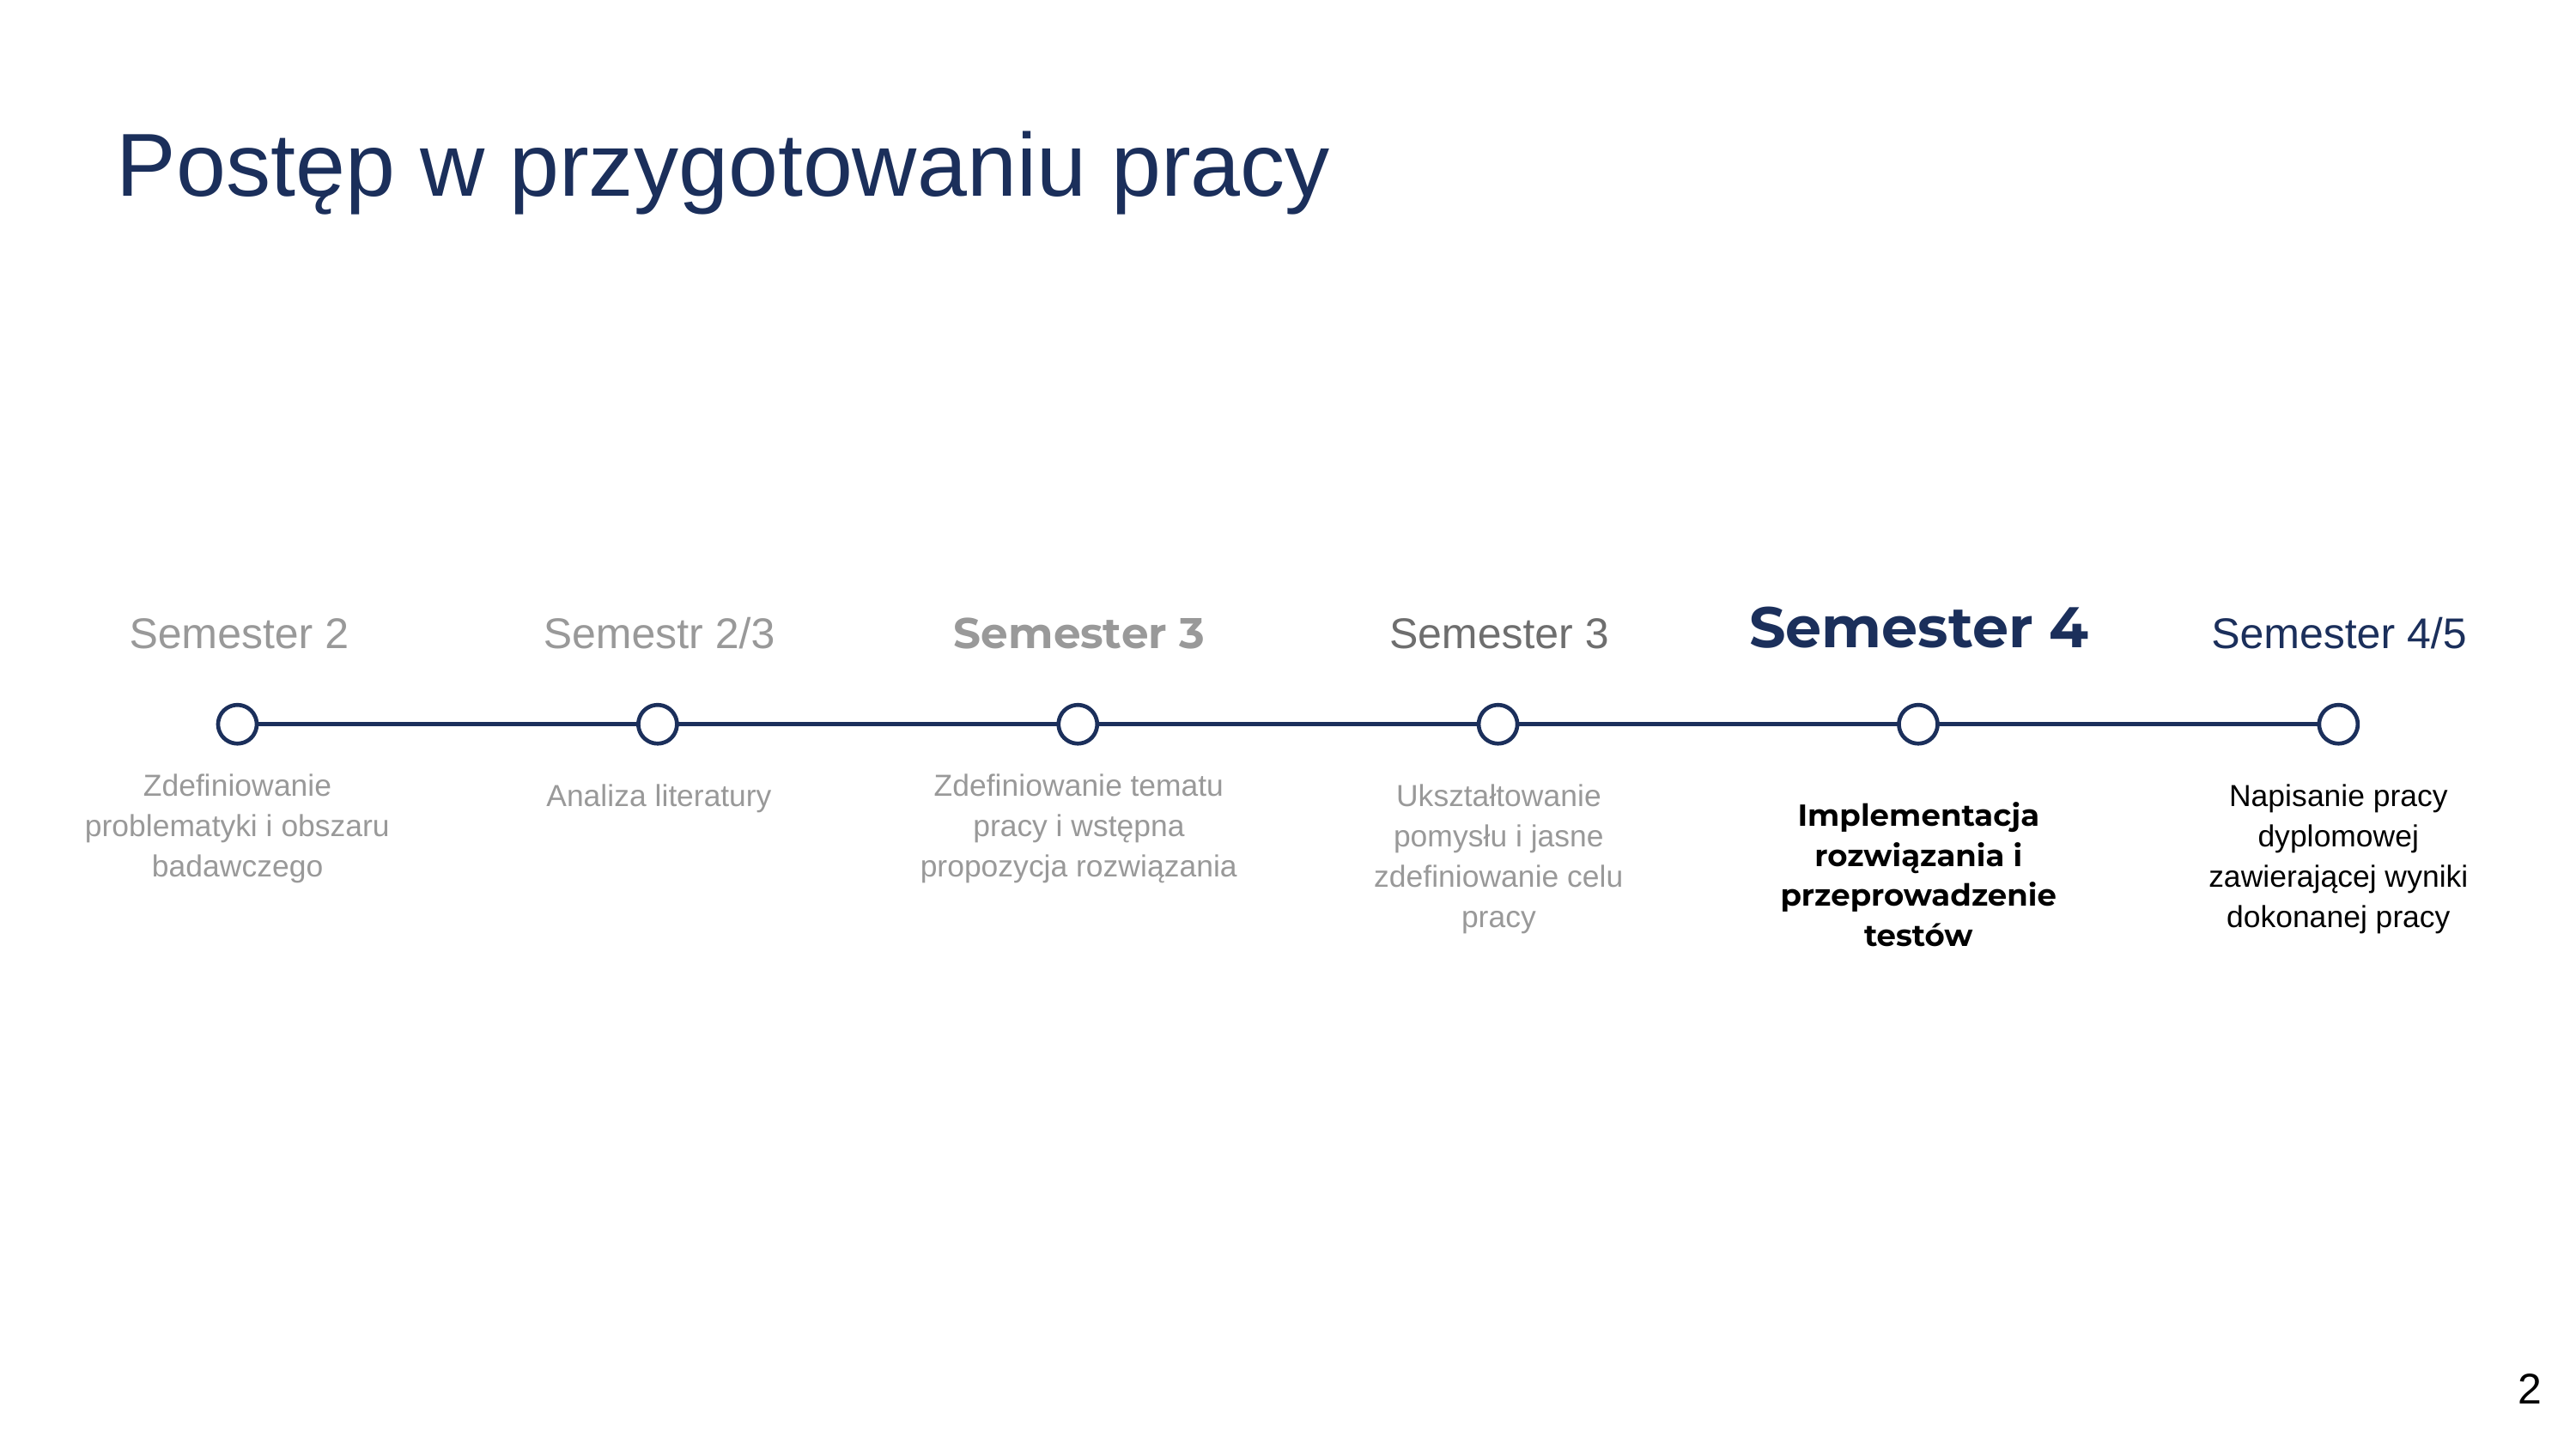

# Postęp w przygotowaniu pracy
Semester 4
Semester 2
Semestr 2/3
Semester 3
Semester 3
Semester 4/5

Zdefiniowanie problematyki i obszaru badawczego
Zdefiniowanie tematu pracy i wstępna propozycja rozwiązania
Analiza literatury
Ukształtowanie pomysłu i jasne zdefiniowanie celu pracy
Napisanie pracy dyplomowej zawierającej wyniki dokonanej pracy
Implementacja rozwiązania i przeprowadzenie testów
2